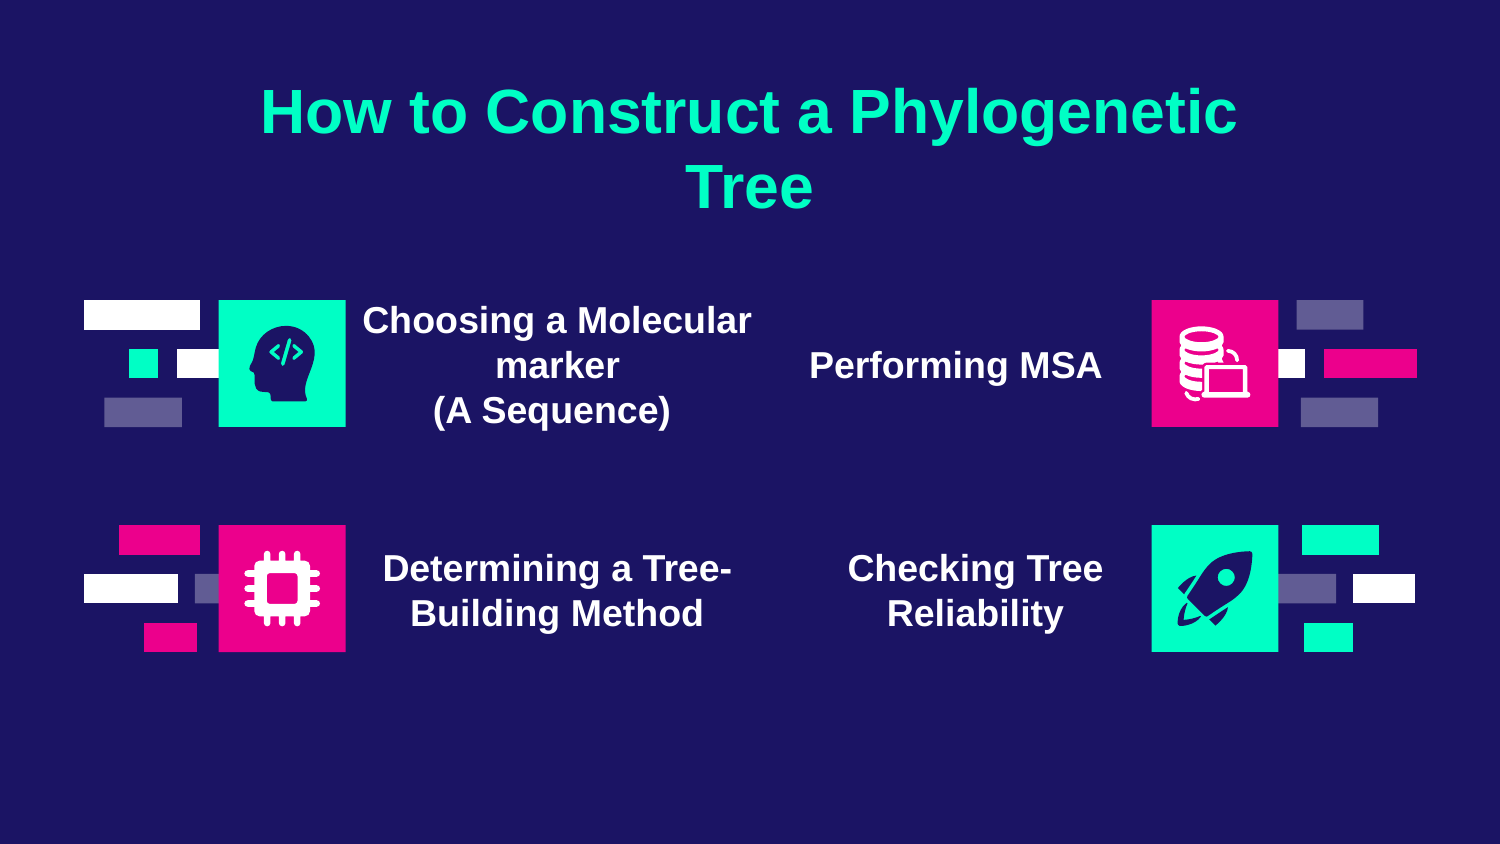

How to Construct a Phylogenetic Tree

# Choosing a Molecular marker
(A Sequence)
Performing MSA

Checking Tree Reliability

Determining a Tree-Building Method